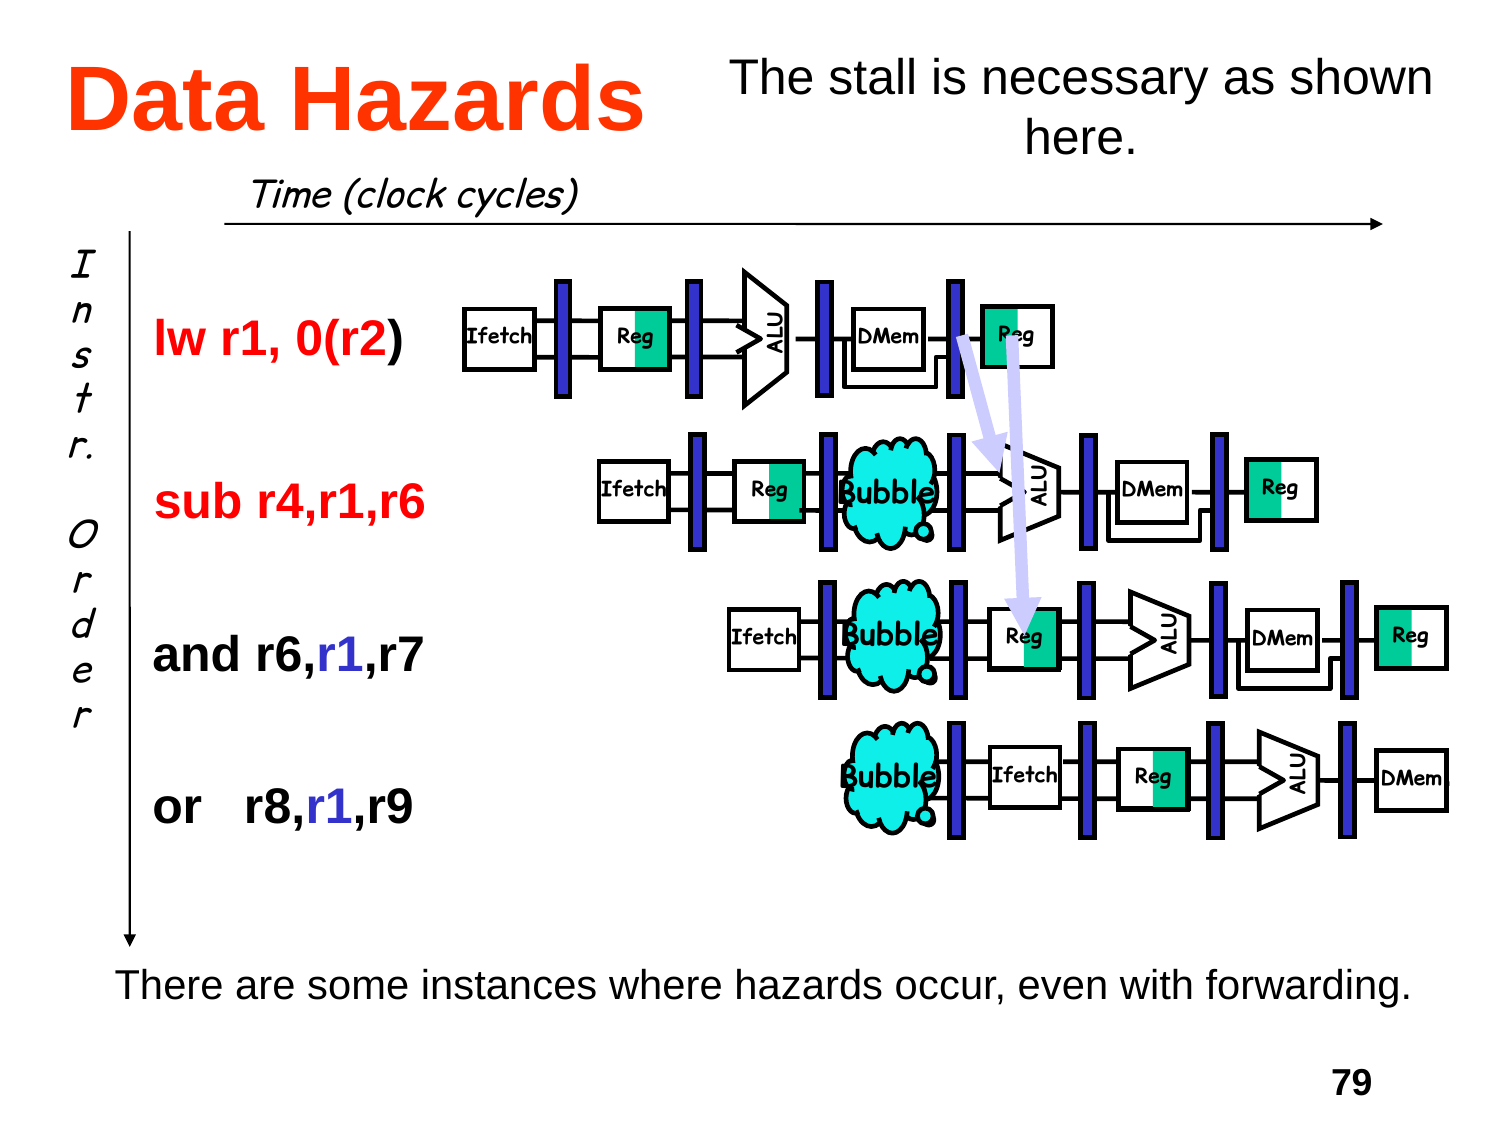

# Data Hazards
The stall is necessary as shown here.
Time (clock cycles)

I
n
s
t
r.

O
r
d
e
r

ALU

Reg

Reg

Ifetch

DMem

lw r1, 0(r2)

ALU
Reg
DMem

Bubble

Reg

Ifetch

sub r4,r1,r6

Bubble

ALU
Reg
DMem

Reg

Ifetch

and r6,r1,r7

Bubble

Ifetch

Reg

ALU
DMem

or   r8,r1,r9

There are some instances where hazards occur, even with forwarding.
79